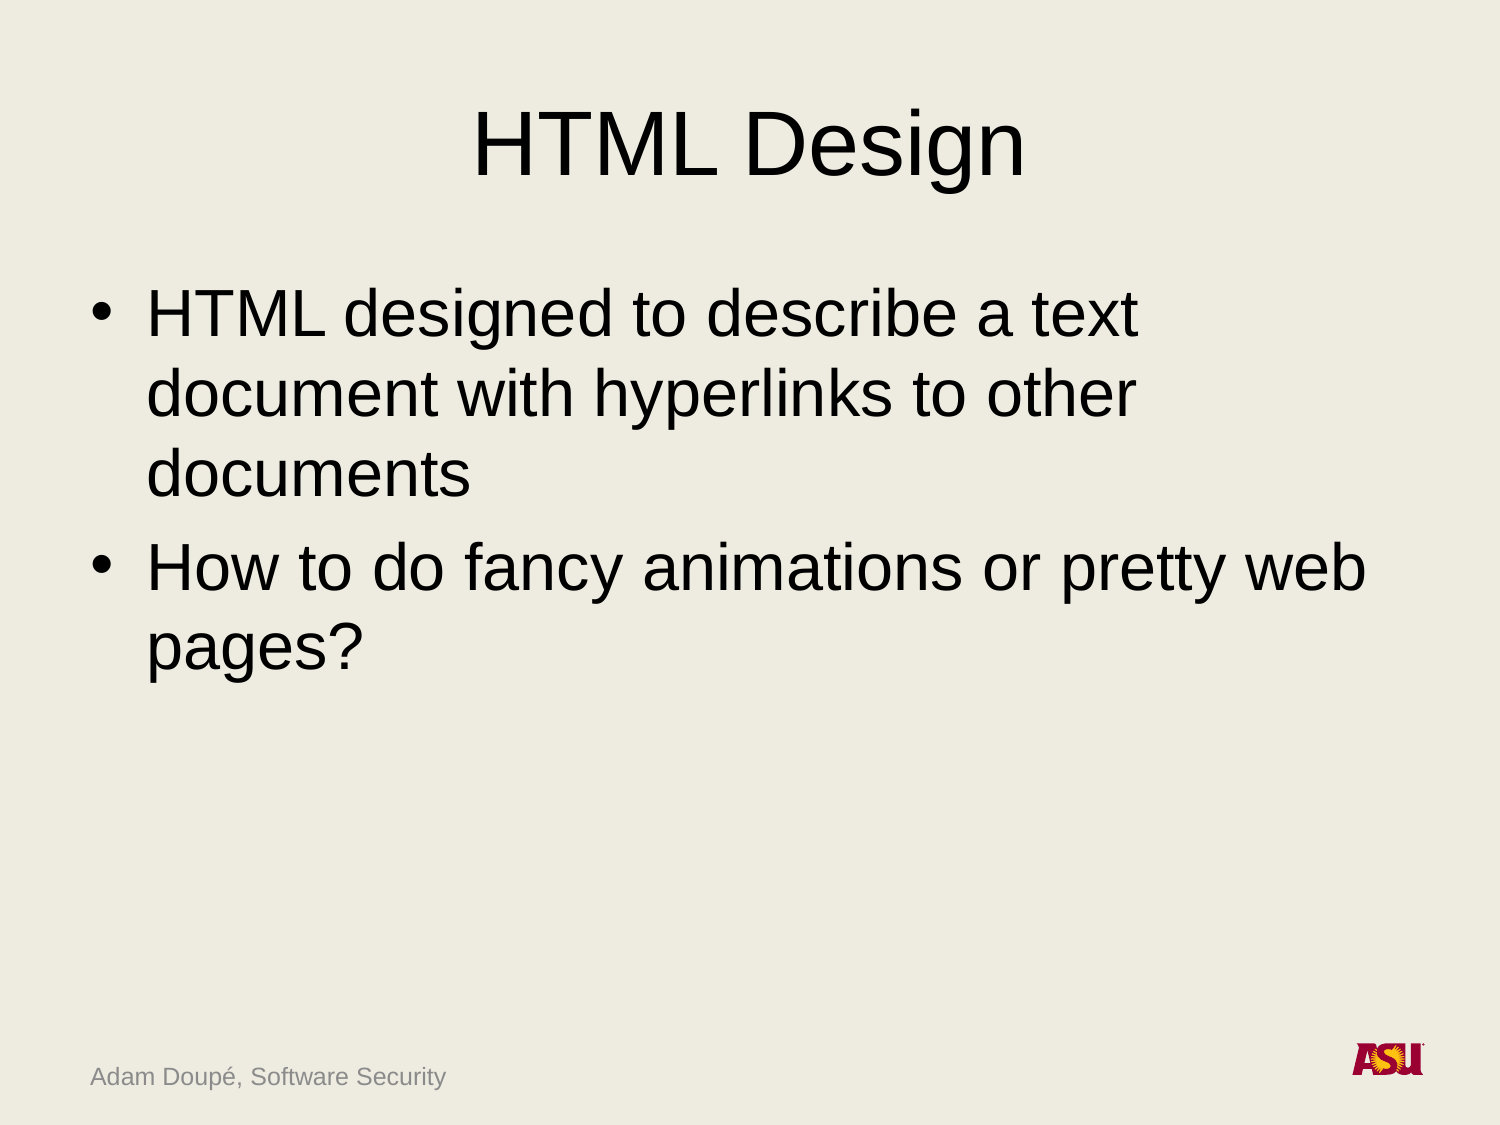

# HTML Design
HTML designed to describe a text document with hyperlinks to other documents
How to do fancy animations or pretty web pages?